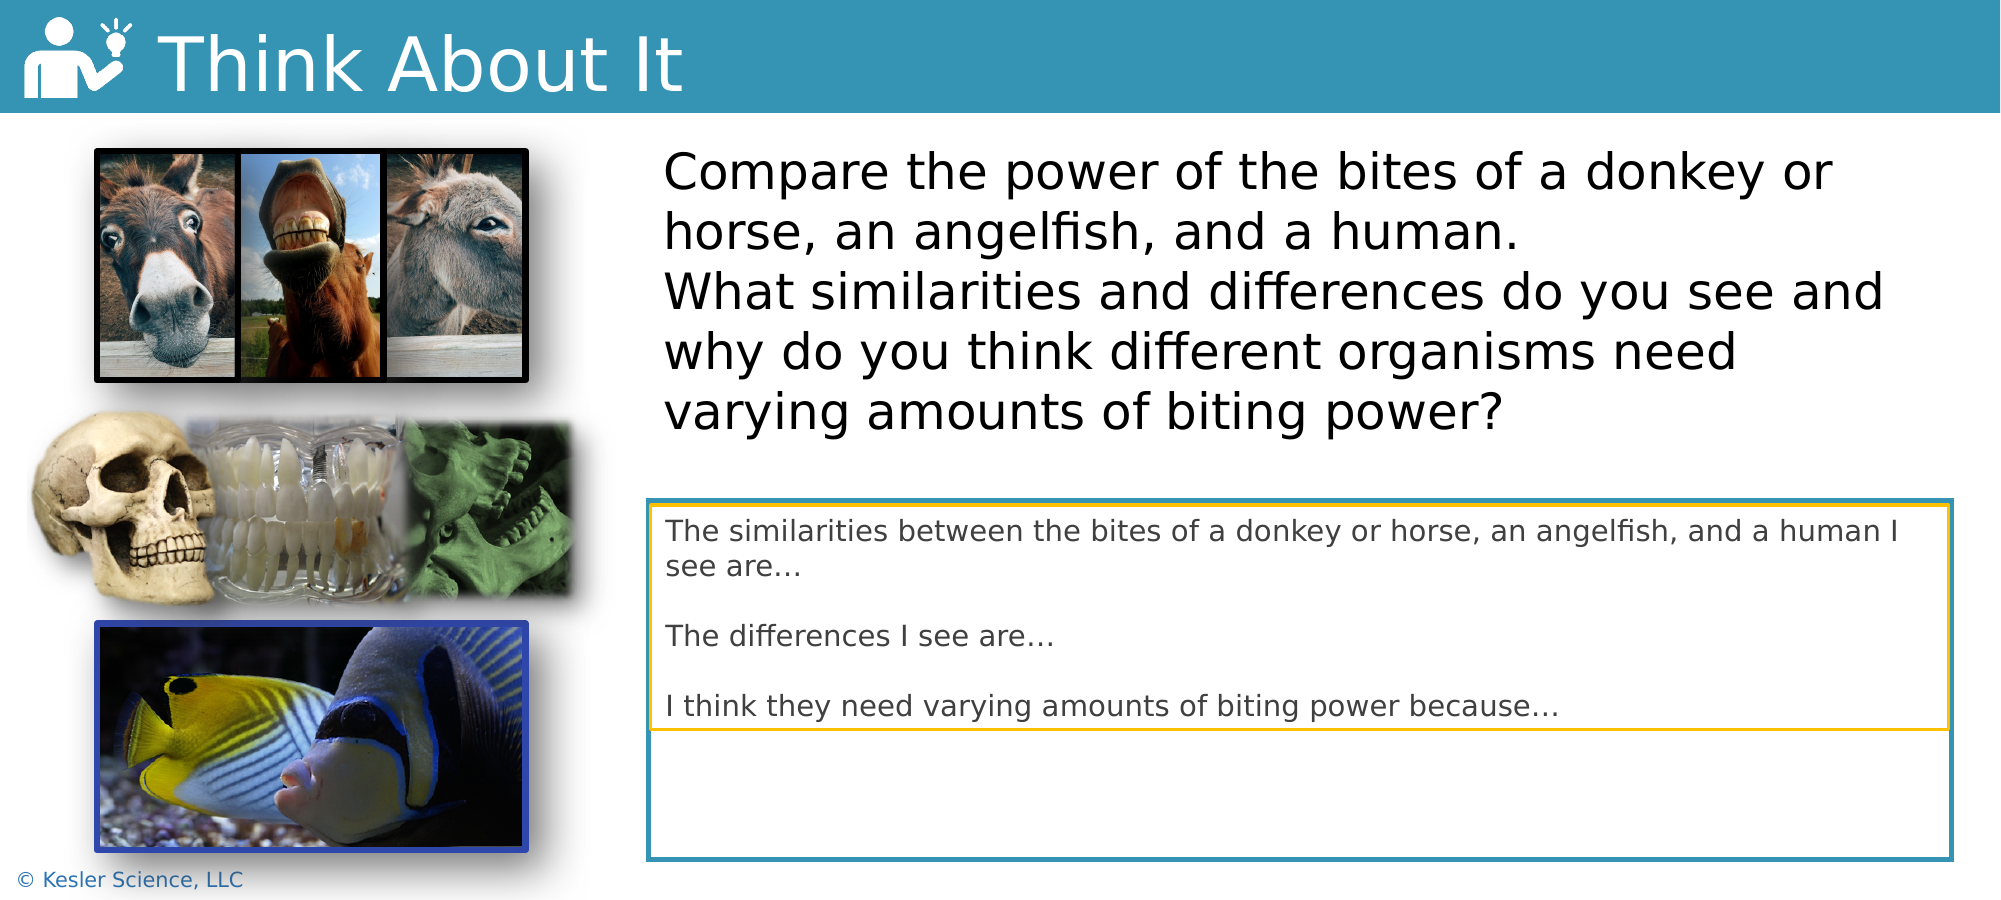

The similarities between the bites of a donkey or horse, an angelfish, and a human I see are…

The differences I see are…

I think they need varying amounts of biting power because…